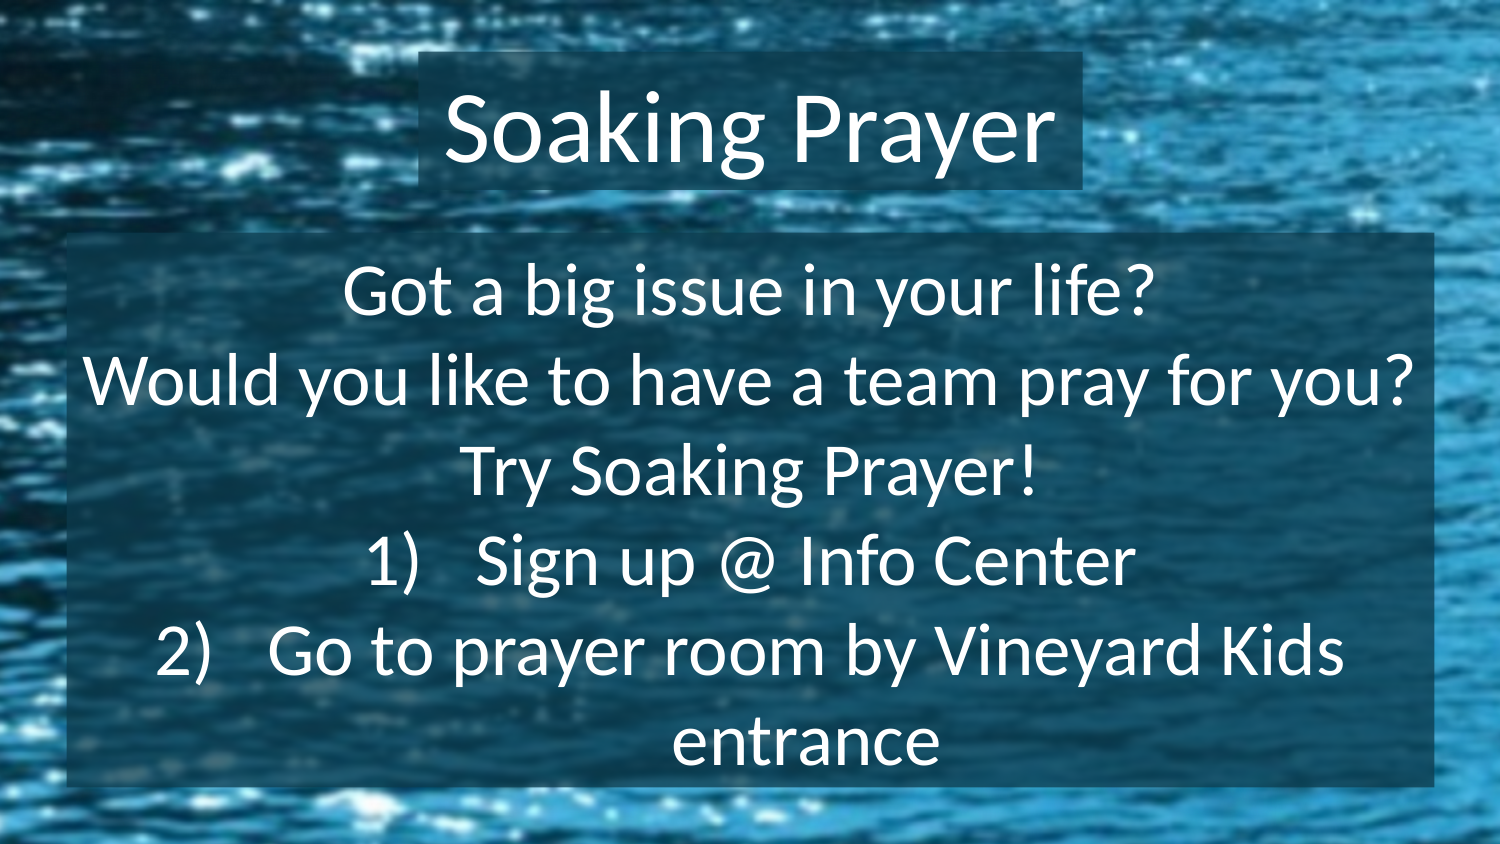

Soaking Prayer
Got a big issue in your life?
Would you like to have a team pray for you?
Try Soaking Prayer!
Sign up @ Info Center
Go to prayer room by Vineyard Kids entrance